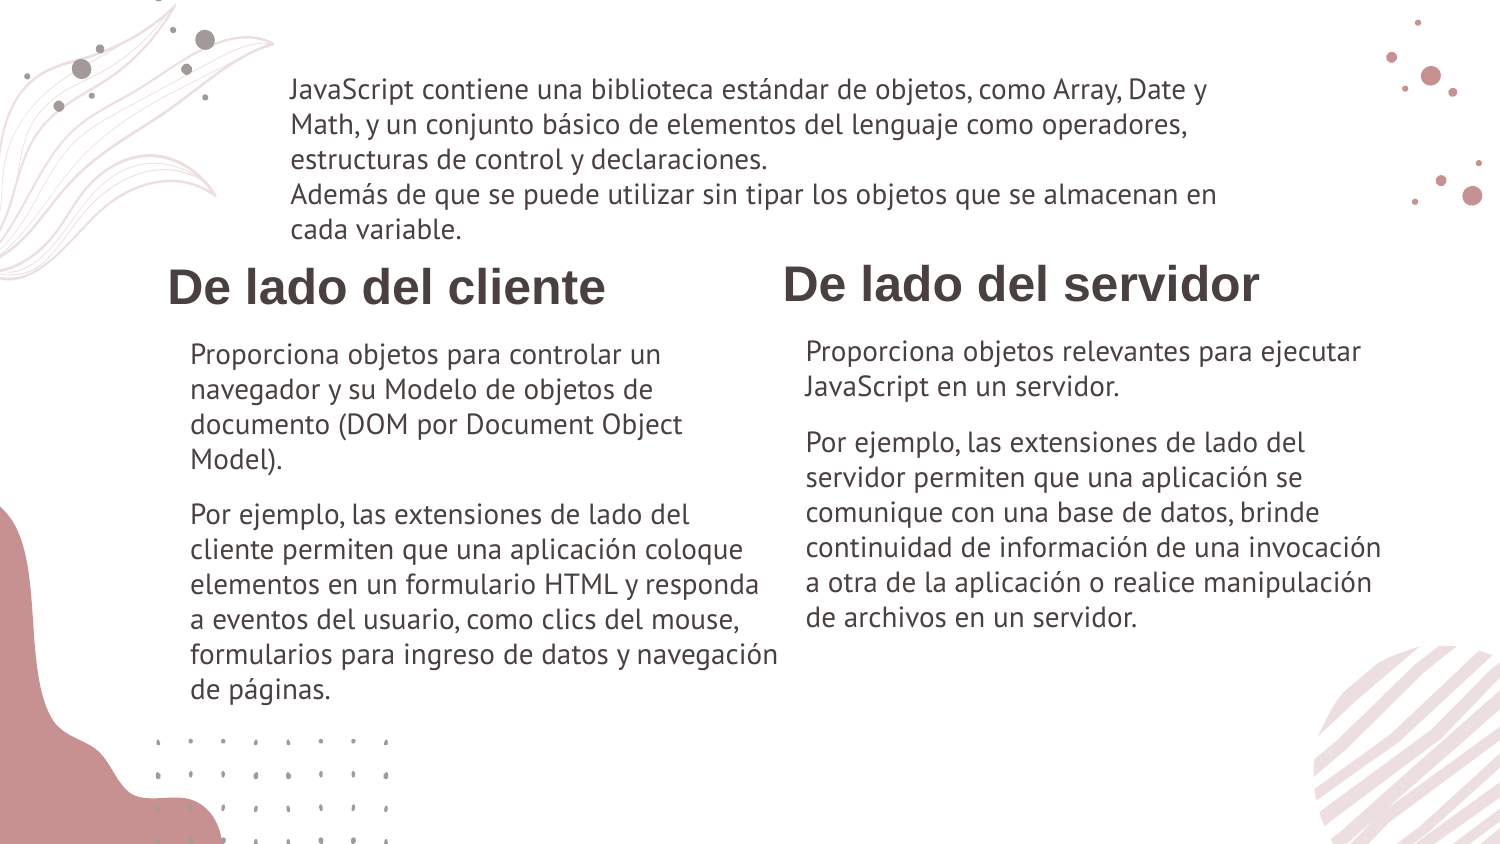

JavaScript contiene una biblioteca estándar de objetos, como Array, Date y Math, y un conjunto básico de elementos del lenguaje como operadores, estructuras de control y declaraciones.
Además de que se puede utilizar sin tipar los objetos que se almacenan en cada variable.
De lado del servidor
Proporciona objetos relevantes para ejecutar JavaScript en un servidor.
Por ejemplo, las extensiones de lado del servidor permiten que una aplicación se comunique con una base de datos, brinde continuidad de información de una invocación a otra de la aplicación o realice manipulación de archivos en un servidor.
De lado del cliente
Proporciona objetos para controlar un navegador y su Modelo de objetos de documento (DOM por Document Object Model).
Por ejemplo, las extensiones de lado del cliente permiten que una aplicación coloque elementos en un formulario HTML y responda a eventos del usuario, como clics del mouse, formularios para ingreso de datos y navegación de páginas.